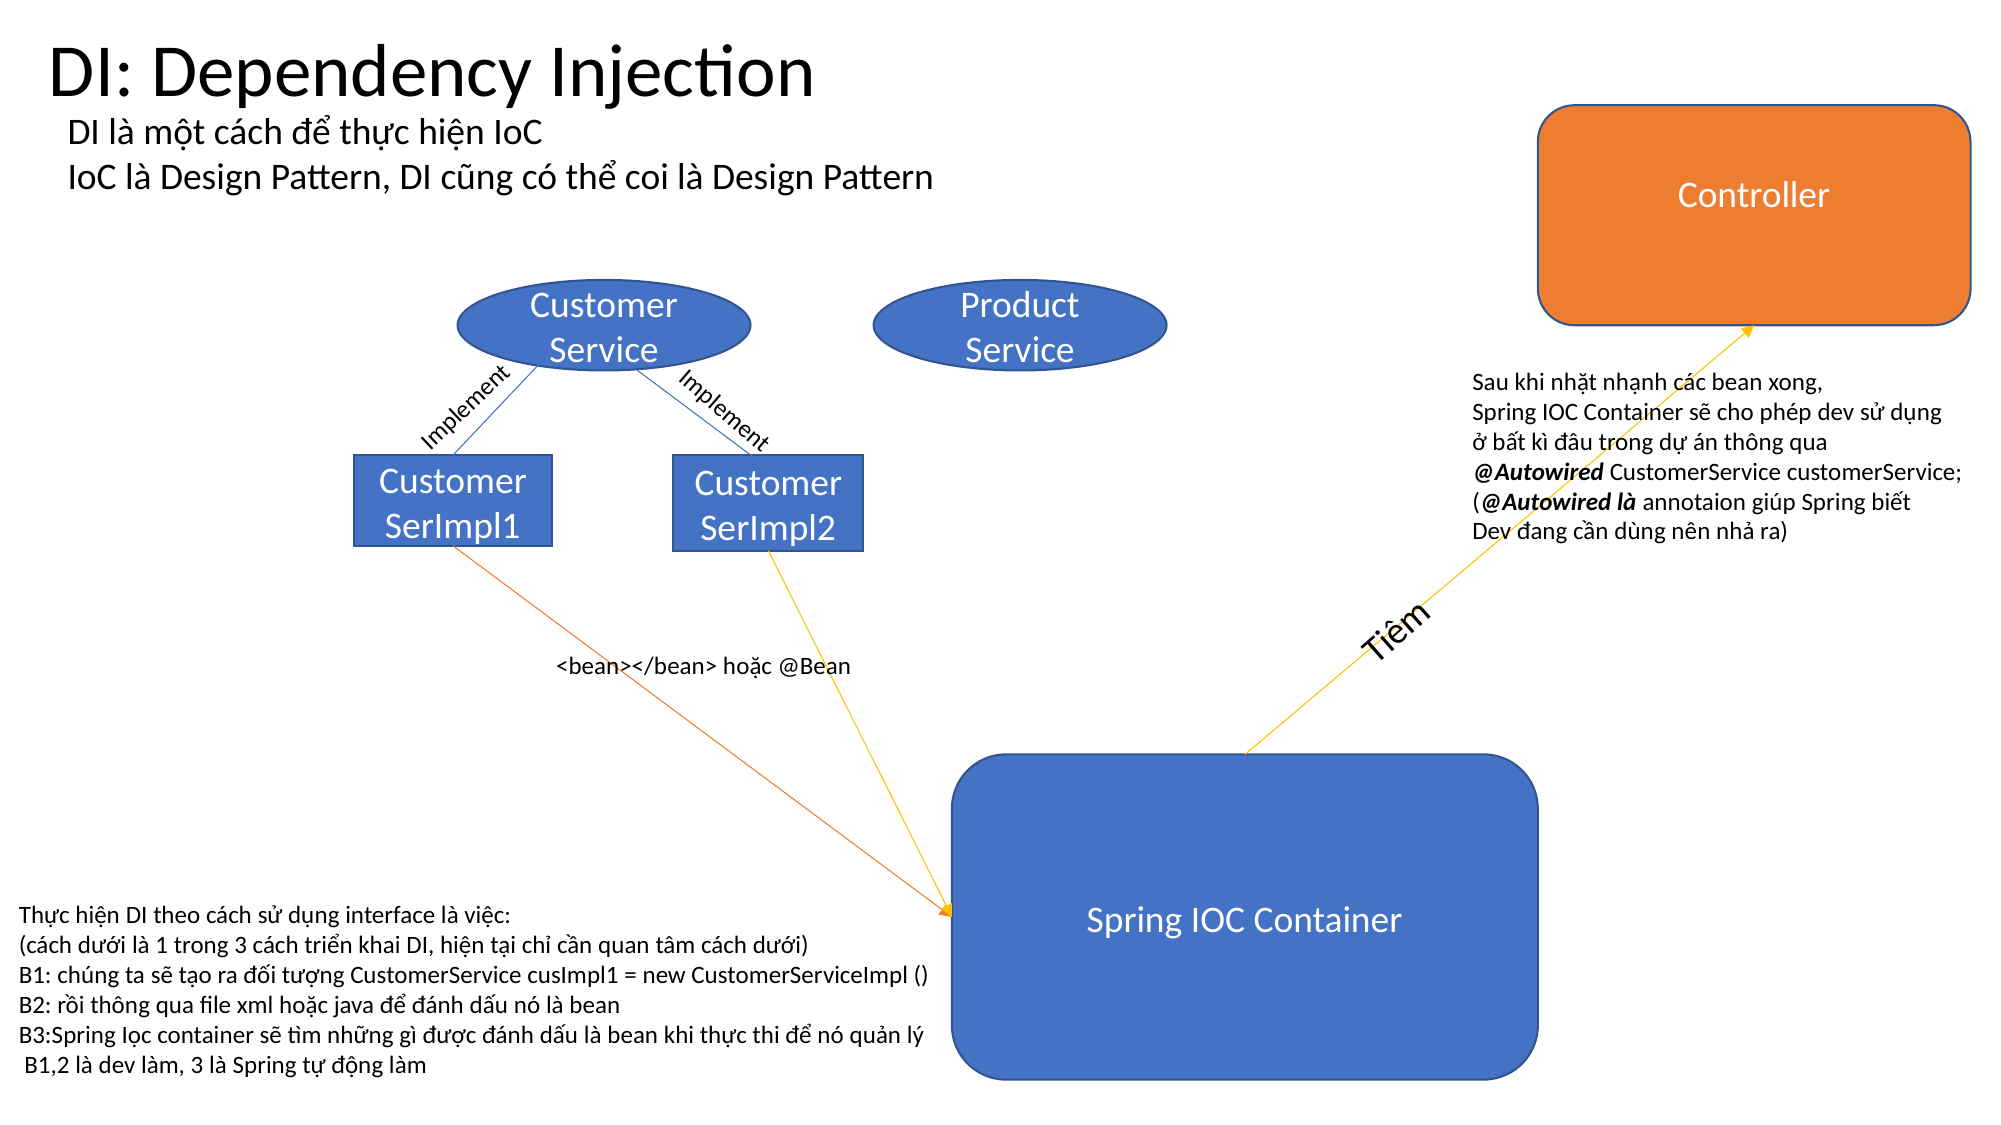

DI: Dependency Injection
DI là một cách để thực hiện IoC
IoC là Design Pattern, DI cũng có thể coi là Design Pattern
Controller

Customer
Service
Product
Service
Sau khi nhặt nhạnh các bean xong,
Spring IOC Container sẽ cho phép dev sử dụng
ở bất kì đâu trong dự án thông qua
@Autowired CustomerService customerService;
(@Autowired là annotaion giúp Spring biết
Dev đang cần dùng nên nhả ra)
Implement
Implement
Customer
SerImpl1
Customer
SerImpl2
Tiêm
<bean></bean> hoặc @Bean
Spring IOC Container
Thực hiện DI theo cách sử dụng interface là việc:
(cách dưới là 1 trong 3 cách triển khai DI, hiện tại chỉ cần quan tâm cách dưới)
B1: chúng ta sẽ tạo ra đối tượng CustomerService cusImpl1 = new CustomerServiceImpl ()
B2: rồi thông qua file xml hoặc java để đánh dấu nó là bean
B3:Spring Iọc container sẽ tìm những gì được đánh dấu là bean khi thực thi để nó quản lý
 B1,2 là dev làm, 3 là Spring tự động làm